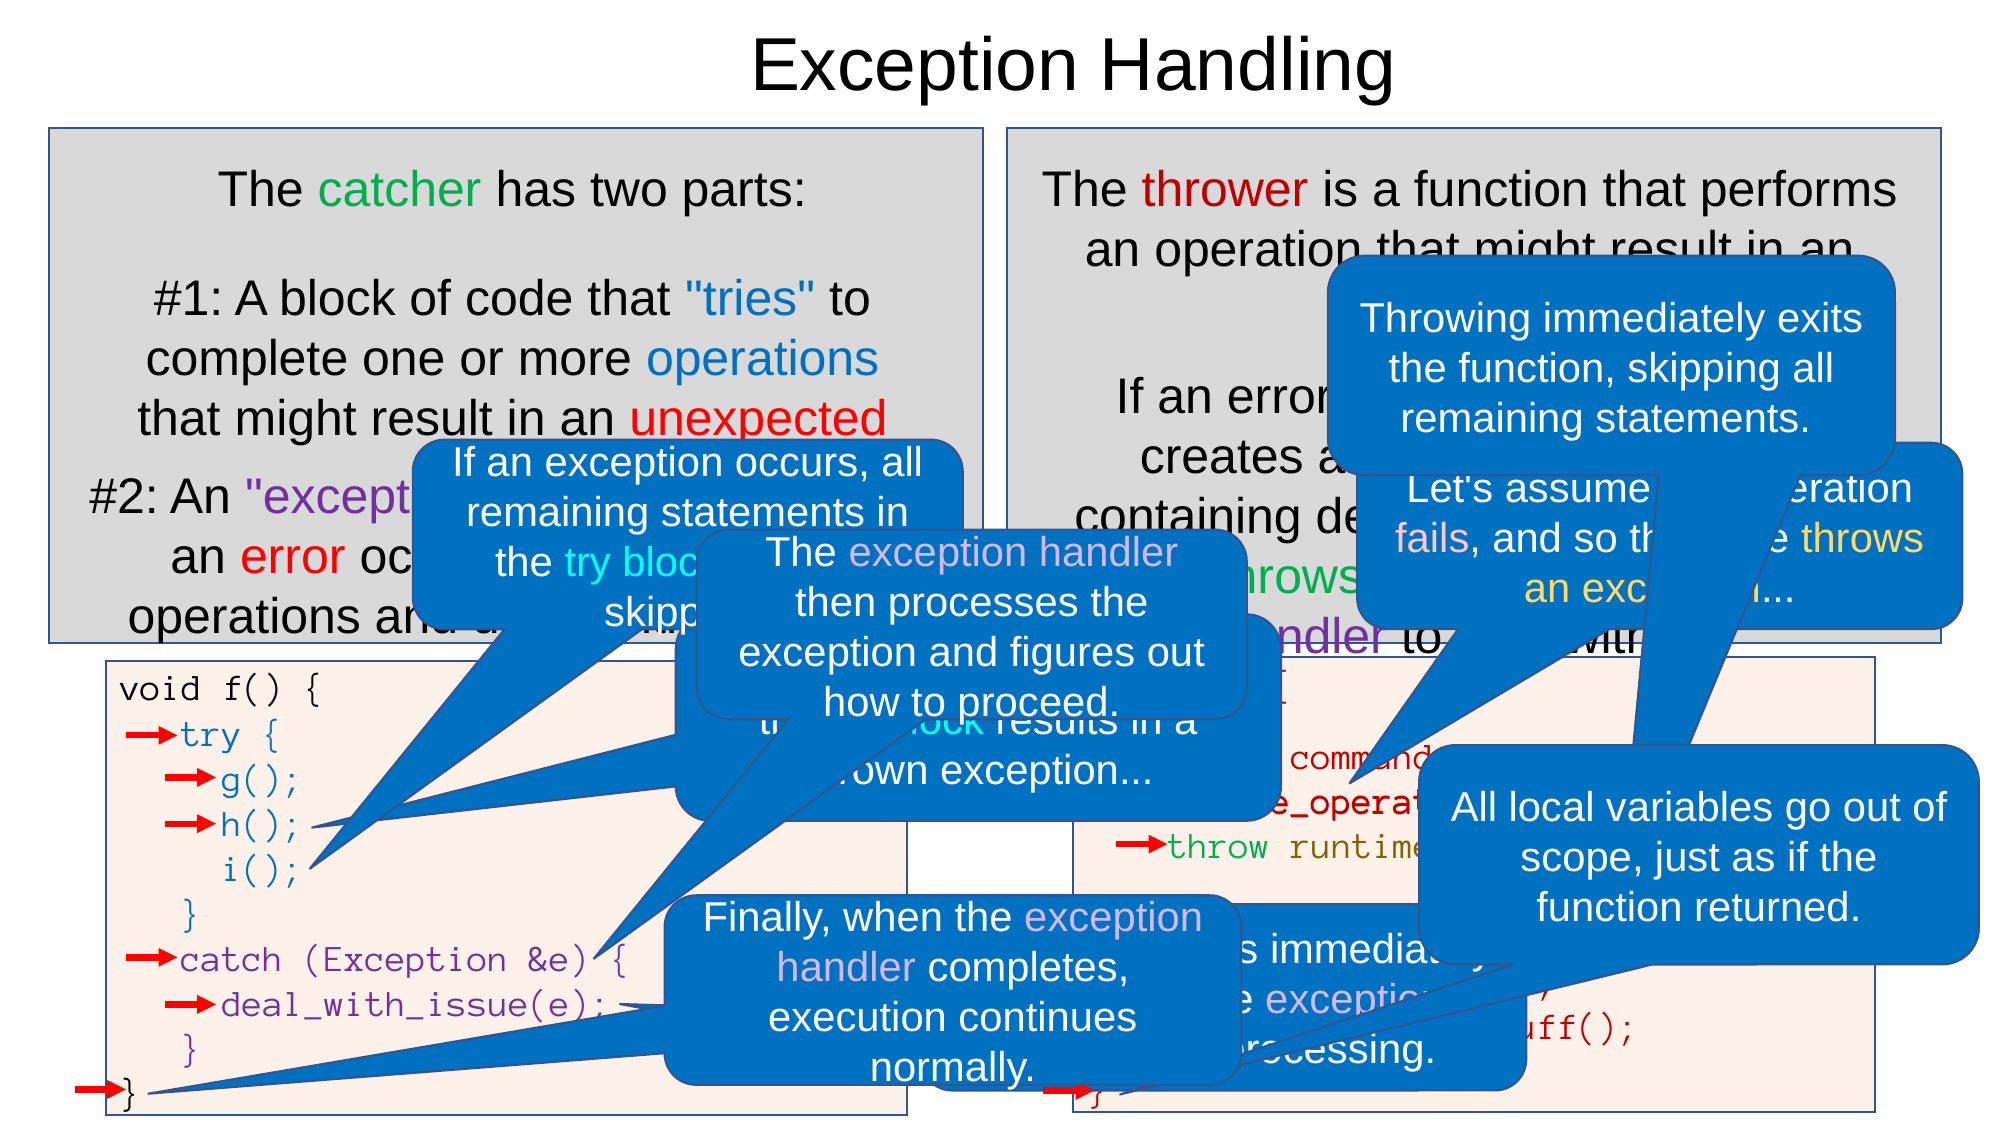

Exception Handling

The catcher has two parts:
The thrower is a function that performs an operation that might result in an error.
#1: A block of code that "tries" to complete one or more operations that might result in an unexpected error.
If an error occurs, the thrower creates an exception object containing details about the error, and "throws" it to the exception handler to deal with.
#2: An "exception handler" that runs iff an error occurs during the tried operations and deals with the error
void h() {

}
void f() {

}

// Next command might fail!
if (some_operation() == failure)
  ...

op_succeeded_so_do_other_stuff();
do_even_more_stuff();
finish_with_more_stuff();
try {
  g();
  h();
  i();
}
if (some_operation() == failure)
  throw runtime_error("details..");

catch (Exception &e) {
  deal_with_issue(e);
}
Throwing immediately exits the function, skipping all remaining statements.
If an exception occurs, all remaining statements in the try block are also skipped.
Let's assume this operation fails, and so the code throws an exception...
The exception handler then processes the exception and figures out how to proceed.
If any operation performed in the try block results in a thrown exception...
All local variables go out of scope, just as if the function returned.
Finally, when the exception handler completes, execution continues normally.
The exception is immediately passed to the exception handler for processing.